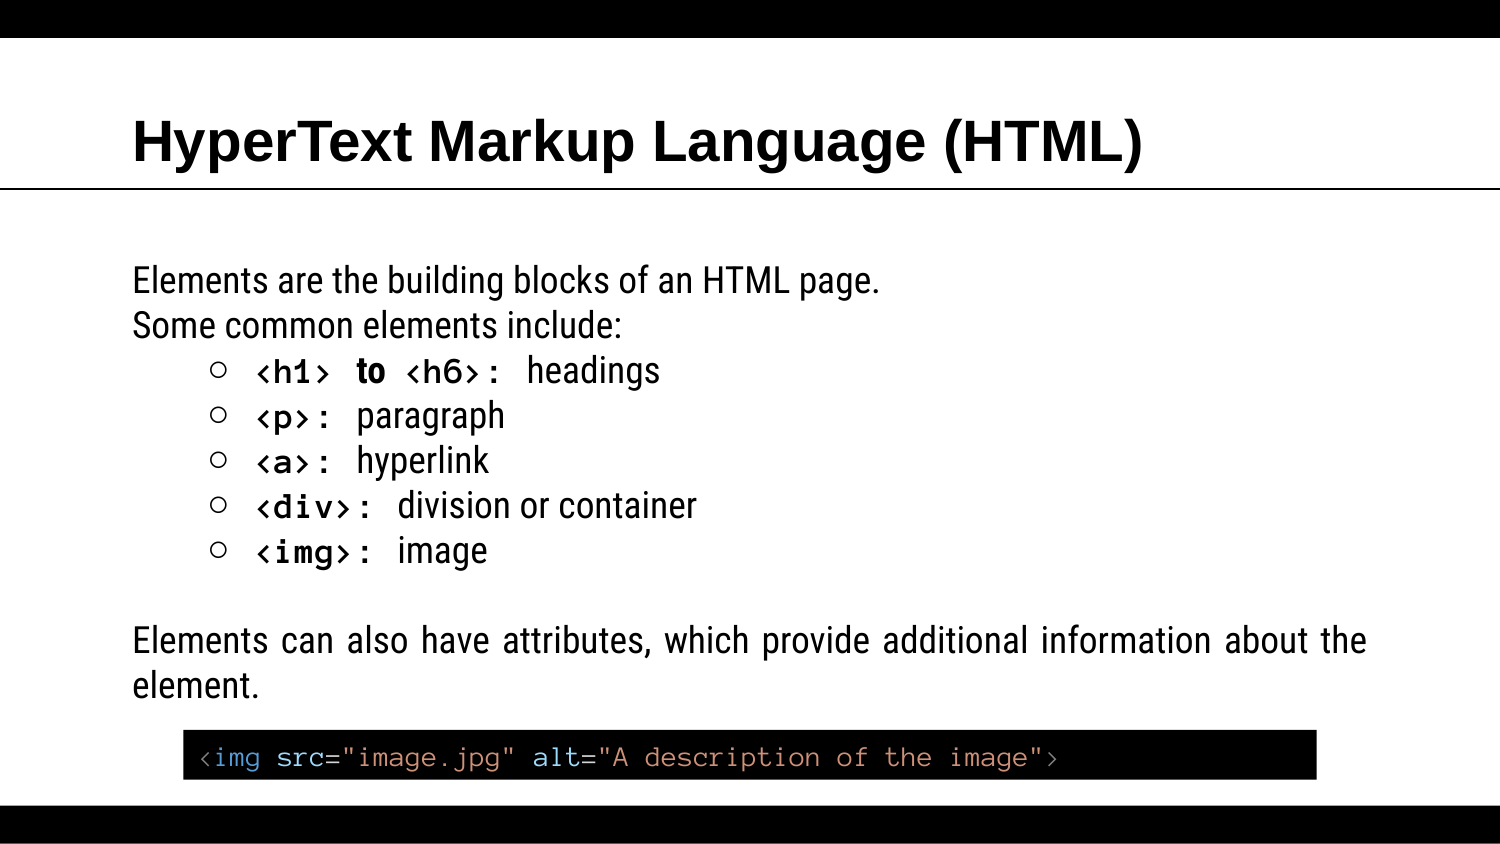

# HyperText Markup Language (HTML)
Elements are the building blocks of an HTML page.
Some common elements include:
<h1> to  <h6>: headings
<p>: paragraph
<a>: hyperlink
<div>: division or container
<img>: image

Elements can also have attributes, which provide additional information about the element.
<img src="image.jpg" alt="A description of the image">